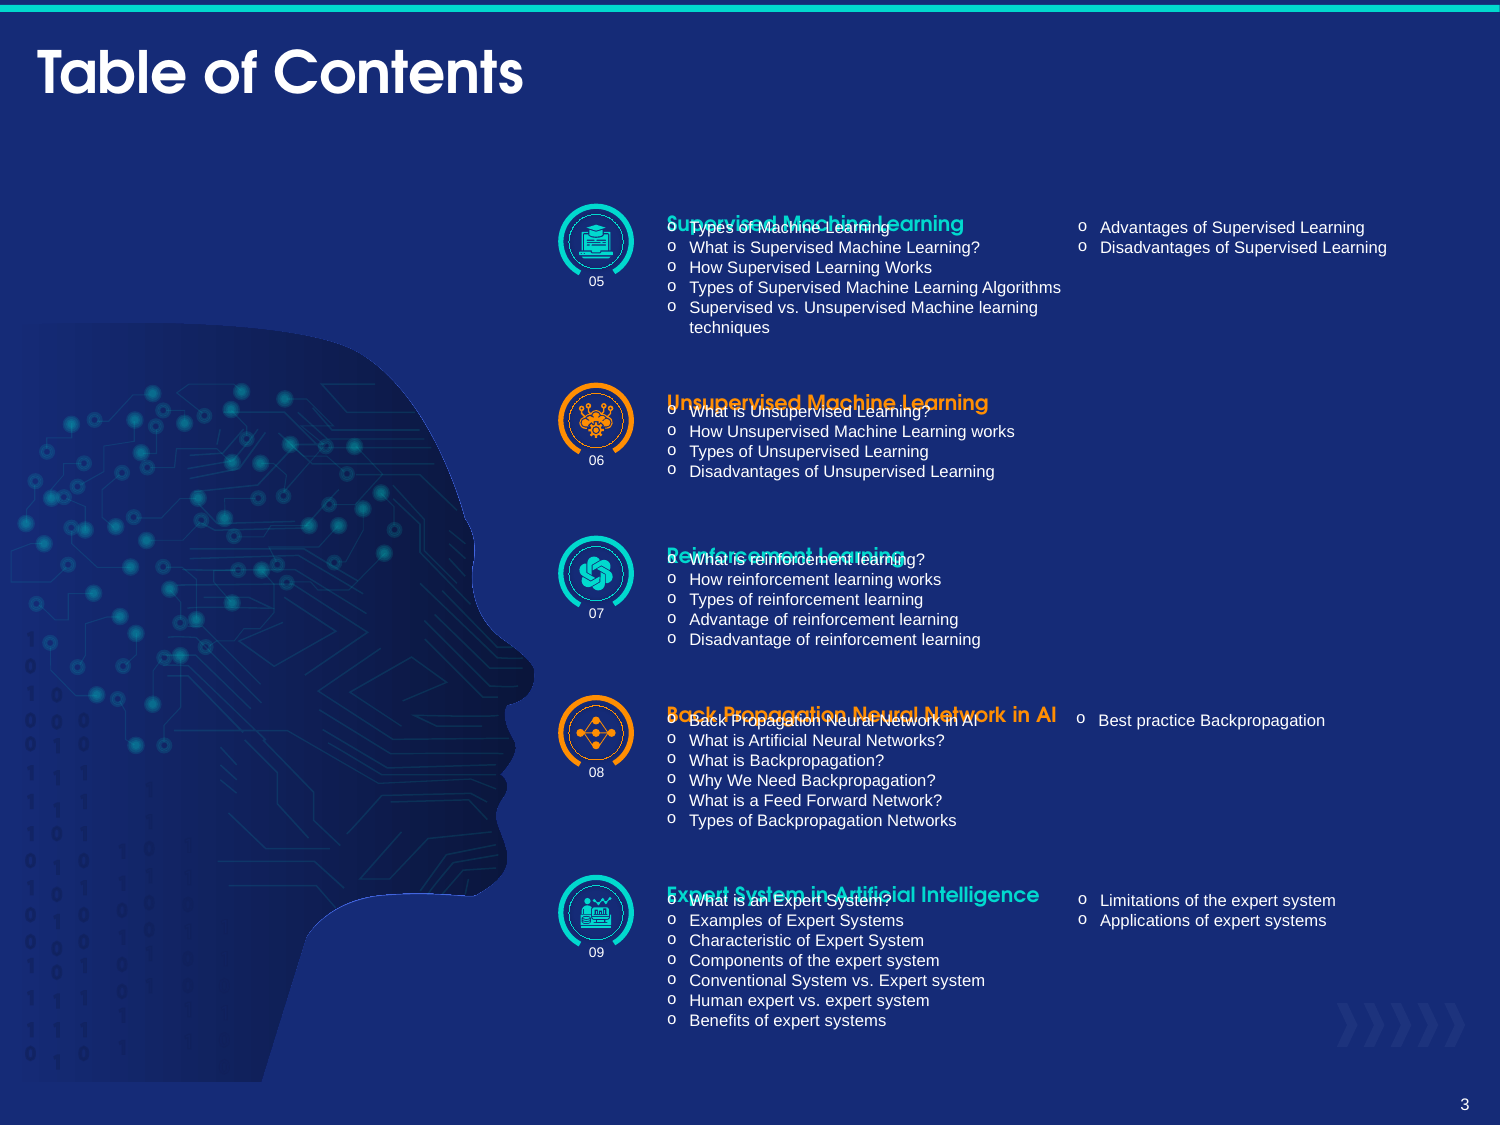

# Table of Contents
Supervised Machine Learning
Types of Machine Learning
What is Supervised Machine Learning?
How Supervised Learning Works
Types of Supervised Machine Learning Algorithms
Supervised vs. Unsupervised Machine learning techniques
Advantages of Supervised Learning
Disadvantages of Supervised Learning

05
Unsupervised Machine Learning
What is Unsupervised Learning?
How Unsupervised Machine Learning works
Types of Unsupervised Learning
Disadvantages of Unsupervised Learning

06
Reinforcement Learning
What is reinforcement learning?
How reinforcement learning works
Types of reinforcement learning
Advantage of reinforcement learning
Disadvantage of reinforcement learning

07
Back Propagation Neural Network in AI
Back Propagation Neural Network in AI
What is Artificial Neural Networks?
What is Backpropagation?
Why We Need Backpropagation?
What is a Feed Forward Network?
Types of Backpropagation Networks
Best practice Backpropagation

08
Expert System in Artificial Intelligence
What is an Expert System?
Examples of Expert Systems
Characteristic of Expert System
Components of the expert system
Conventional System vs. Expert system
Human expert vs. expert system
Benefits of expert systems
Limitations of the expert system
Applications of expert systems

09

3